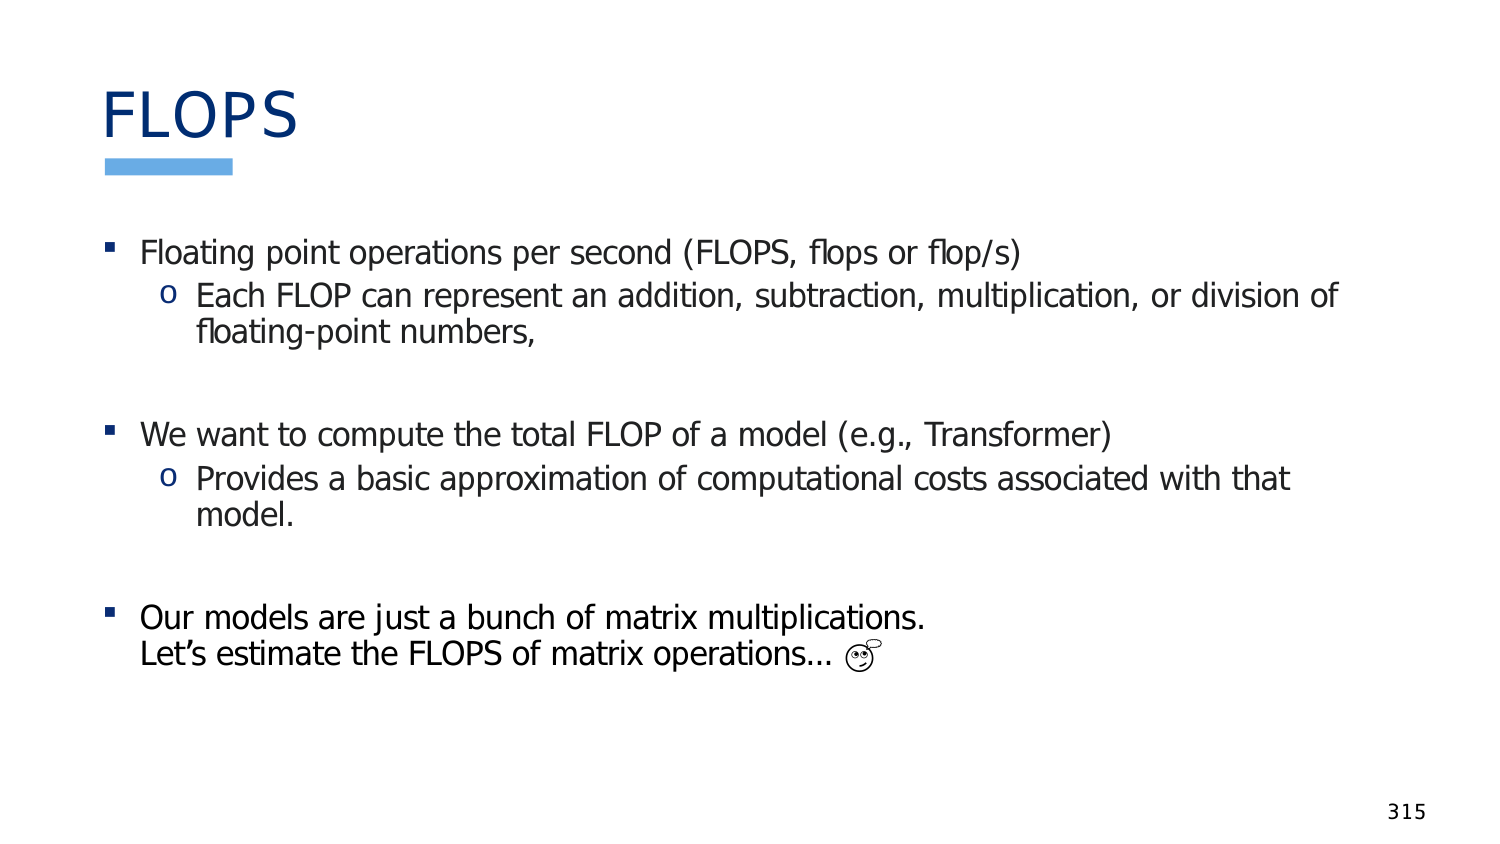

# FLOPS
Floating point operations per second (FLOPS, flops or flop/s)
Each FLOP can represent an addition, subtraction, multiplication, or division of floating-point numbers,

We want to compute the total FLOP of a model (e.g., Transformer)
Provides a basic approximation of computational costs associated with that model.

Our models are just a bunch of matrix multiplications.
Let’s estimate the FLOPS of matrix operations… 🤔